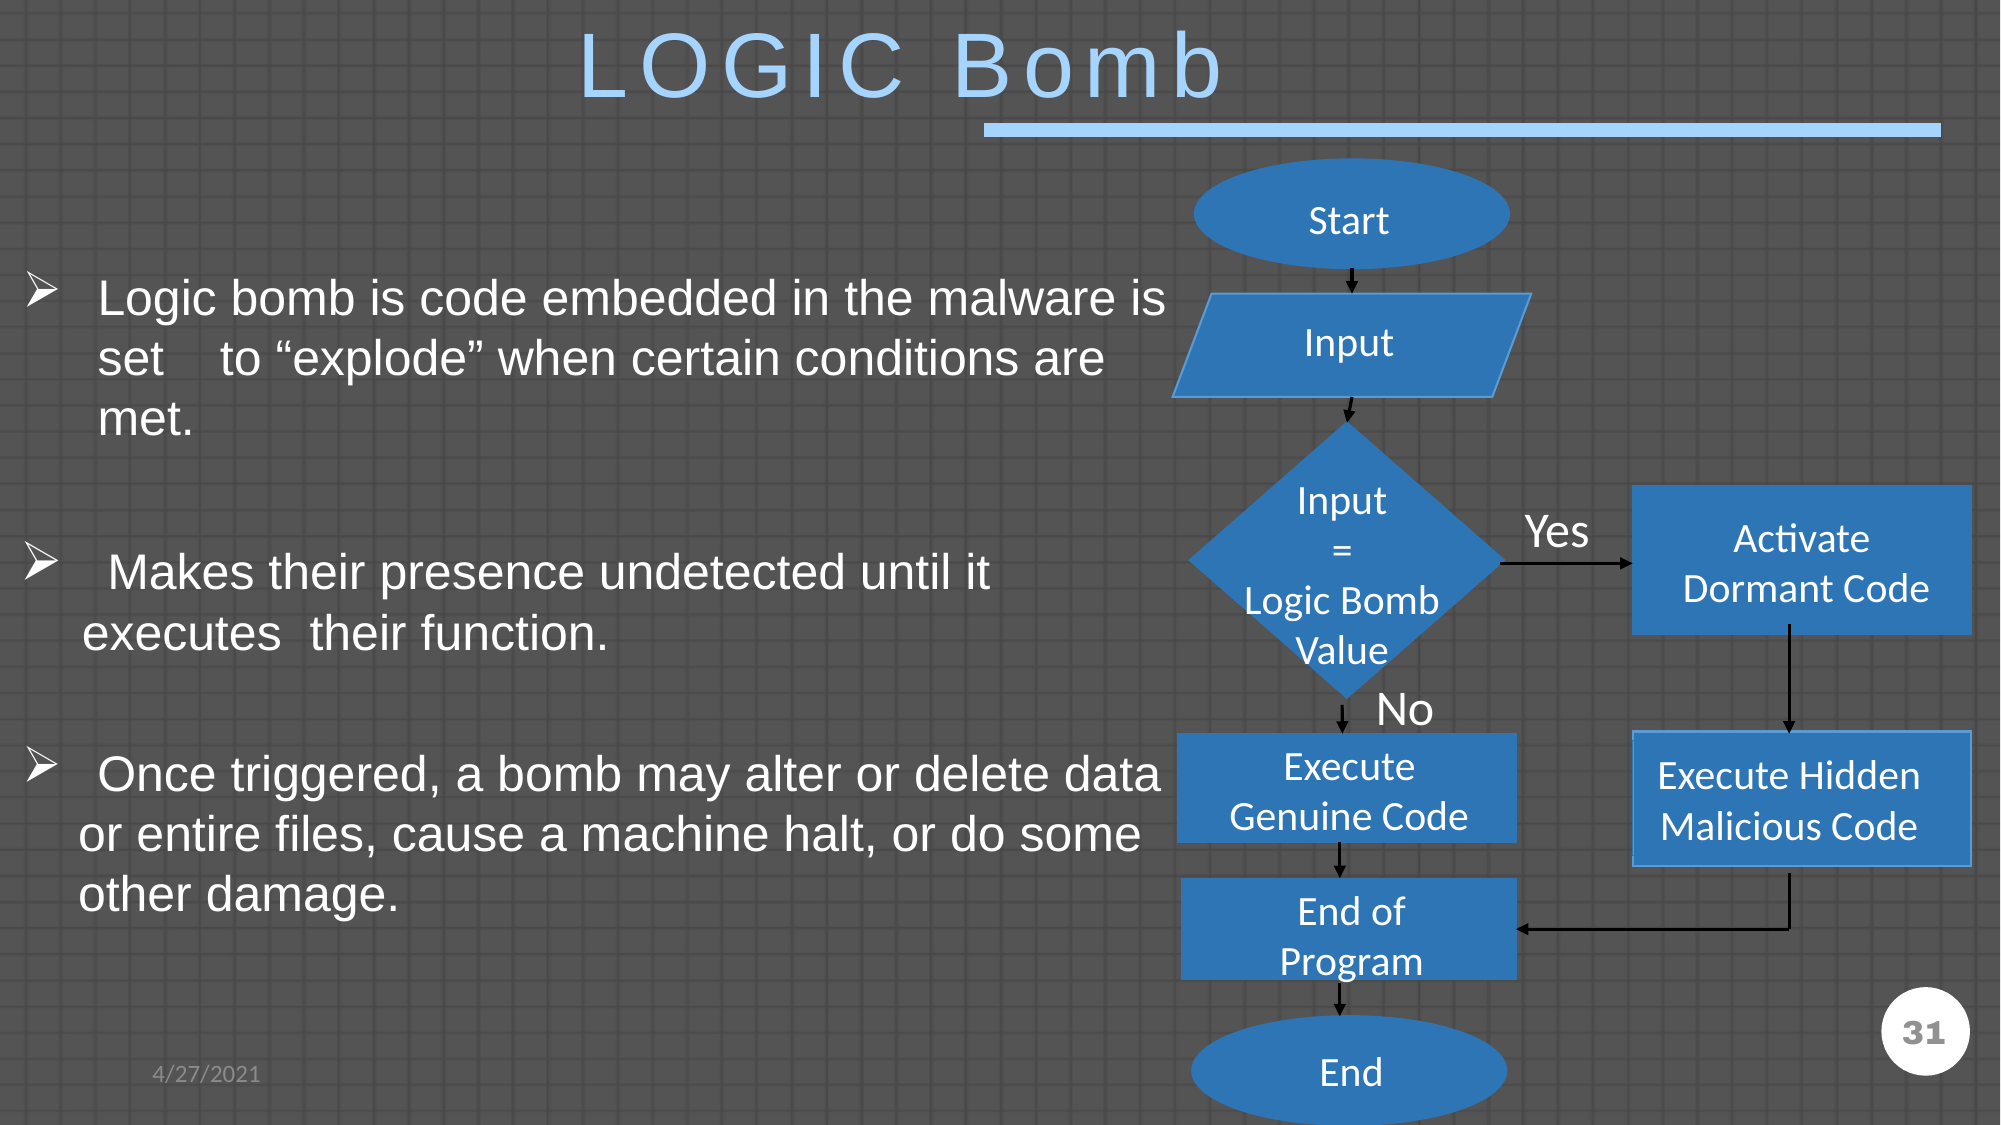

LOGIC Bomb

Start
Input

Input
=
Logic Bomb
Value

Activate
 Dormant Code
Yes
No

Execute Hidden
Malicious Code
End of
Program

End

Execute
Genuine Code

Logic bomb is code embedded in the malware is set    to “explode” when certain conditions are met.
 Makes their presence undetected until it
      executes  their function.
Once triggered, a bomb may alter or delete data
    or entire files, cause a machine halt, or do some
    other damage.
31
4/27/2021